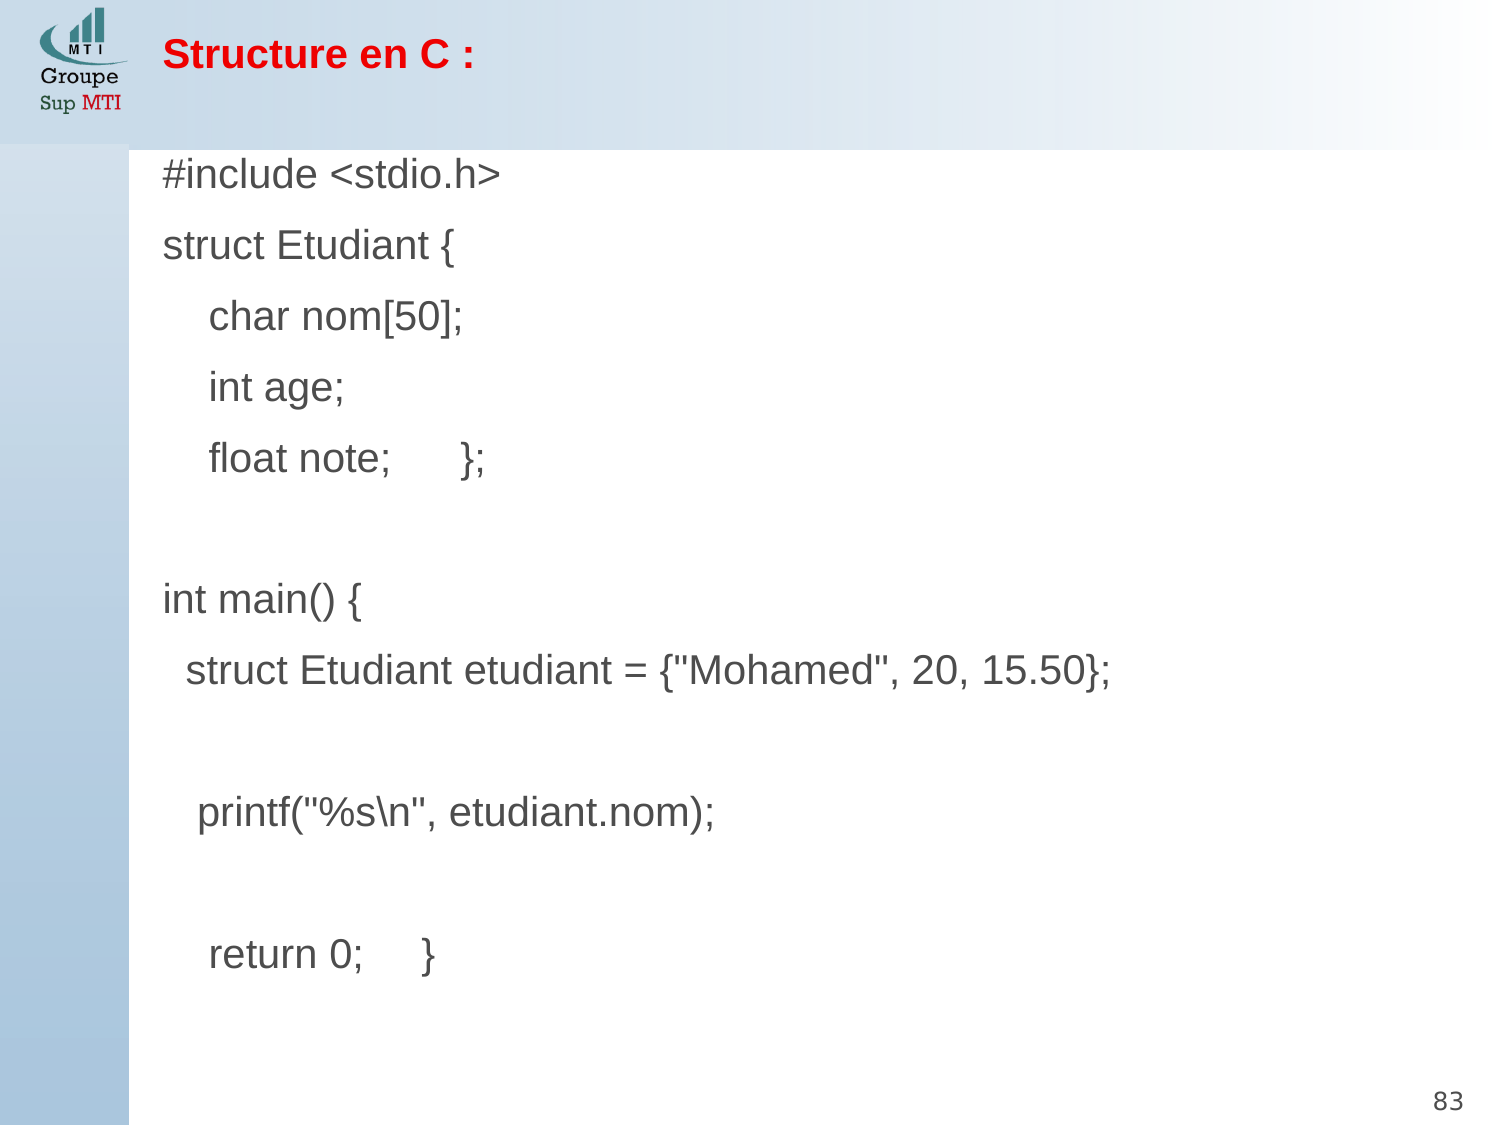

Structure en C :

#include <stdio.h>
struct Etudiant {
    char nom[50];
    int age;
    float note;      };

int main() {
  struct Etudiant etudiant = {"Mohamed", 20, 15.50};

   printf("%s\n", etudiant.nom);

    return 0;     }